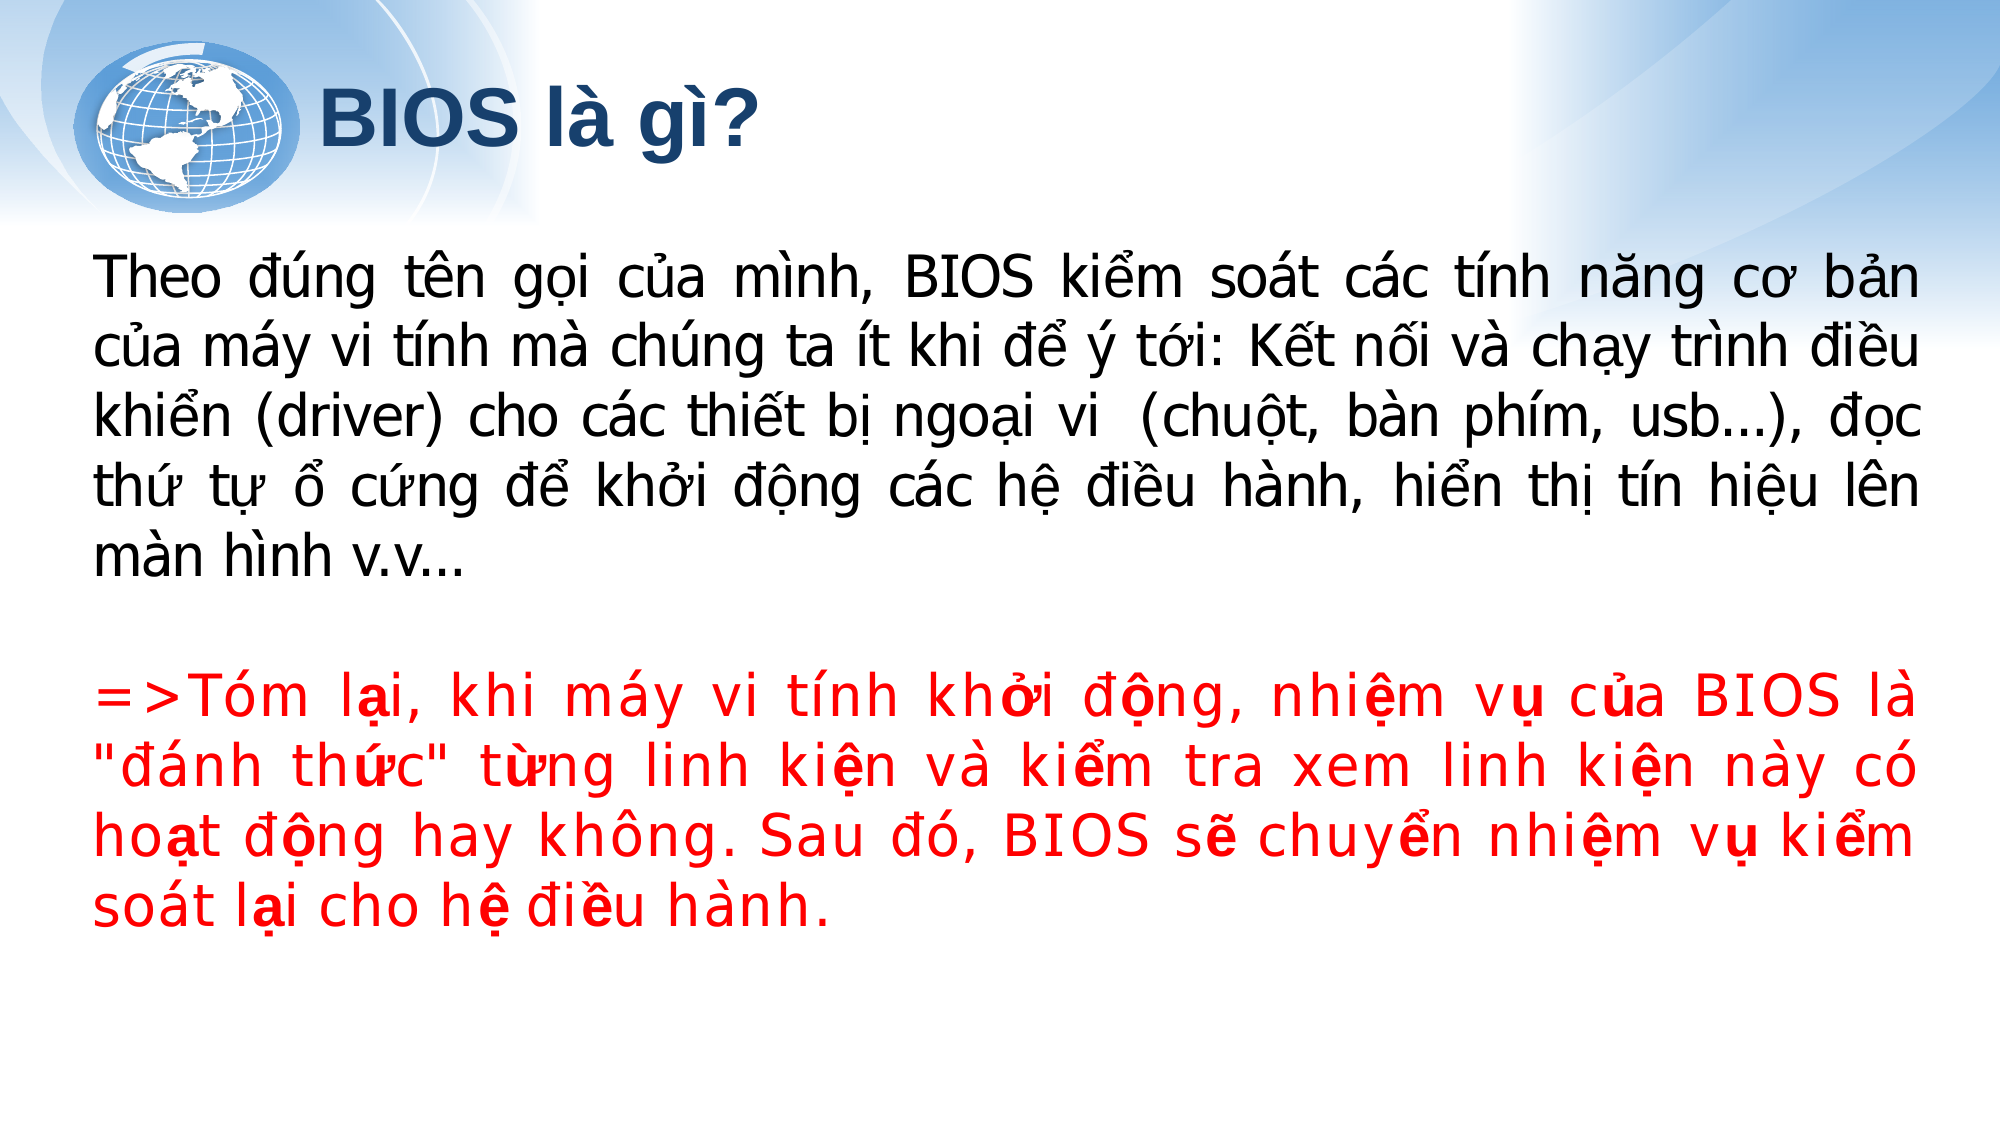

# BIOS là gì?
Theo đúng tên gọi của mình, BIOS kiểm soát các tính năng cơ bản của máy vi tính mà chúng ta ít khi để ý tới: Kết nối và chạy trình điều khiển (driver) cho các thiết bị ngoại vi  (chuột, bàn phím, usb…), đọc thứ tự ổ cứng để khởi động các hệ điều hành, hiển thị tín hiệu lên màn hình v.v…

=>Tóm lại, khi máy vi tính khởi động, nhiệm vụ của BIOS là "đánh thức" từng linh kiện và kiểm tra xem linh kiện này có hoạt động hay không. Sau đó, BIOS sẽ chuyển nhiệm vụ kiểm soát lại cho hệ điều hành.